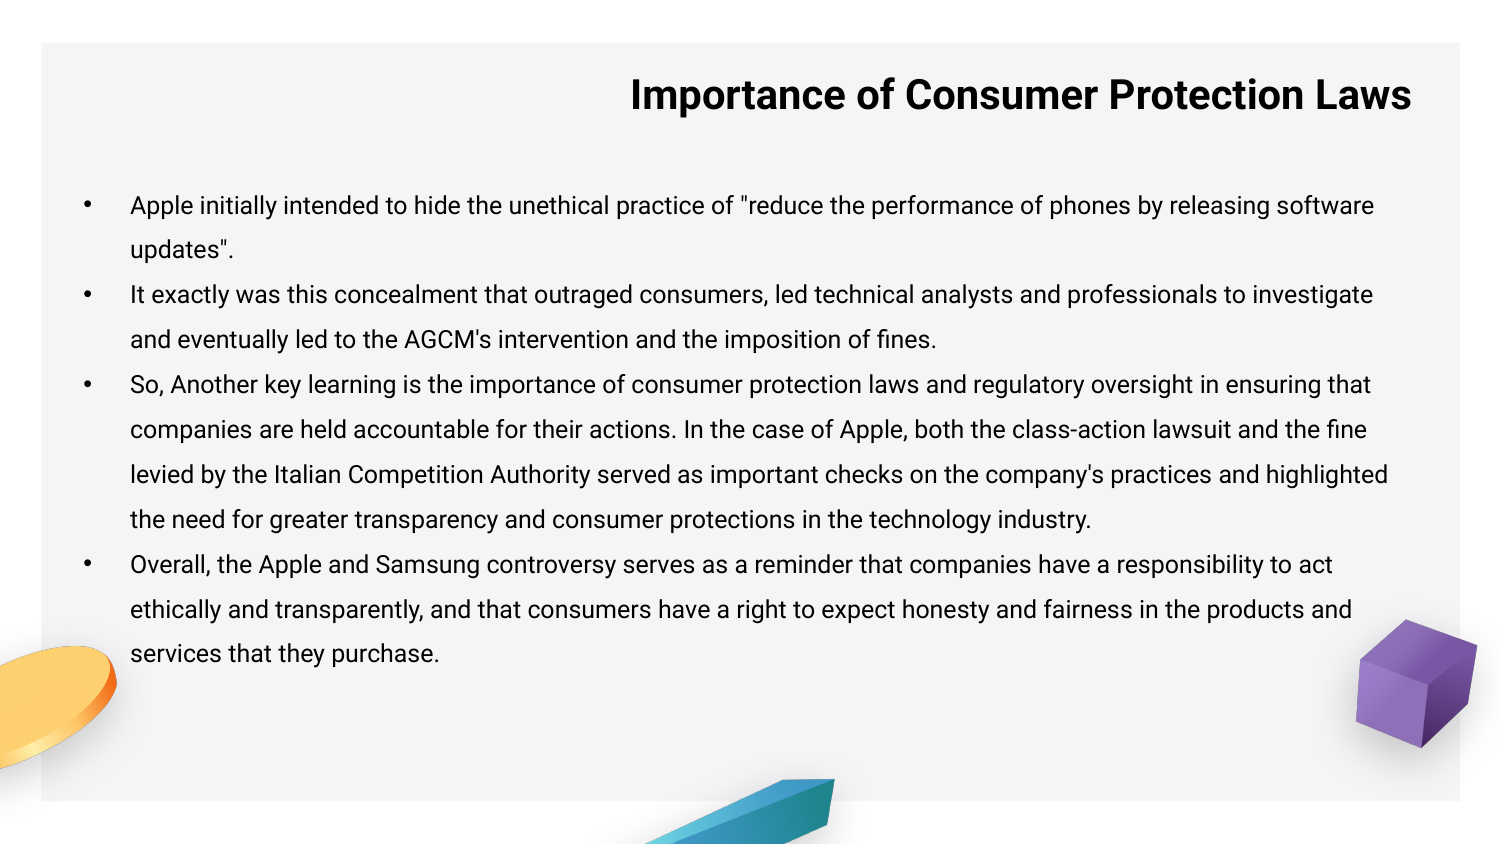

Importance of Consumer Protection Laws
Apple initially intended to hide the unethical practice of "reduce the performance of phones by releasing software updates".
It exactly was this concealment that outraged consumers, led technical analysts and professionals to investigate and eventually led to the AGCM's intervention and the imposition of fines.
So, Another key learning is the importance of consumer protection laws and regulatory oversight in ensuring that companies are held accountable for their actions. In the case of Apple, both the class-action lawsuit and the fine levied by the Italian Competition Authority served as important checks on the company's practices and highlighted the need for greater transparency and consumer protections in the technology industry.
Overall, the Apple and Samsung controversy serves as a reminder that companies have a responsibility to act ethically and transparently, and that consumers have a right to expect honesty and fairness in the products and services that they purchase.